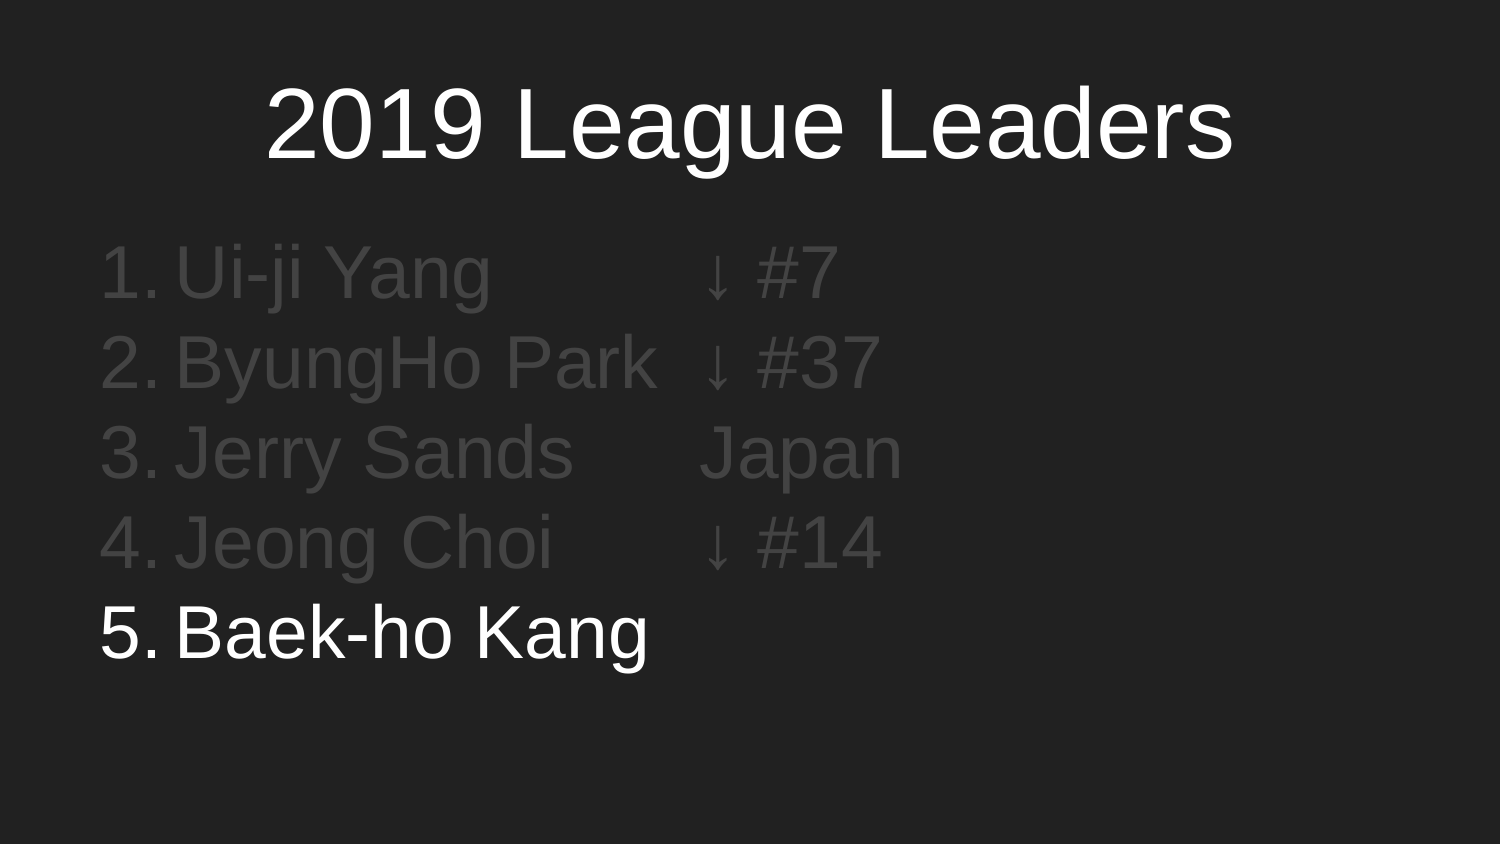

2019 League Leaders
Ui-ji Yang
ByungHo Park
Jerry Sands
Jeong Choi
Baek-ho Kang
↓ #7
↓ #37
Japan
↓ #14